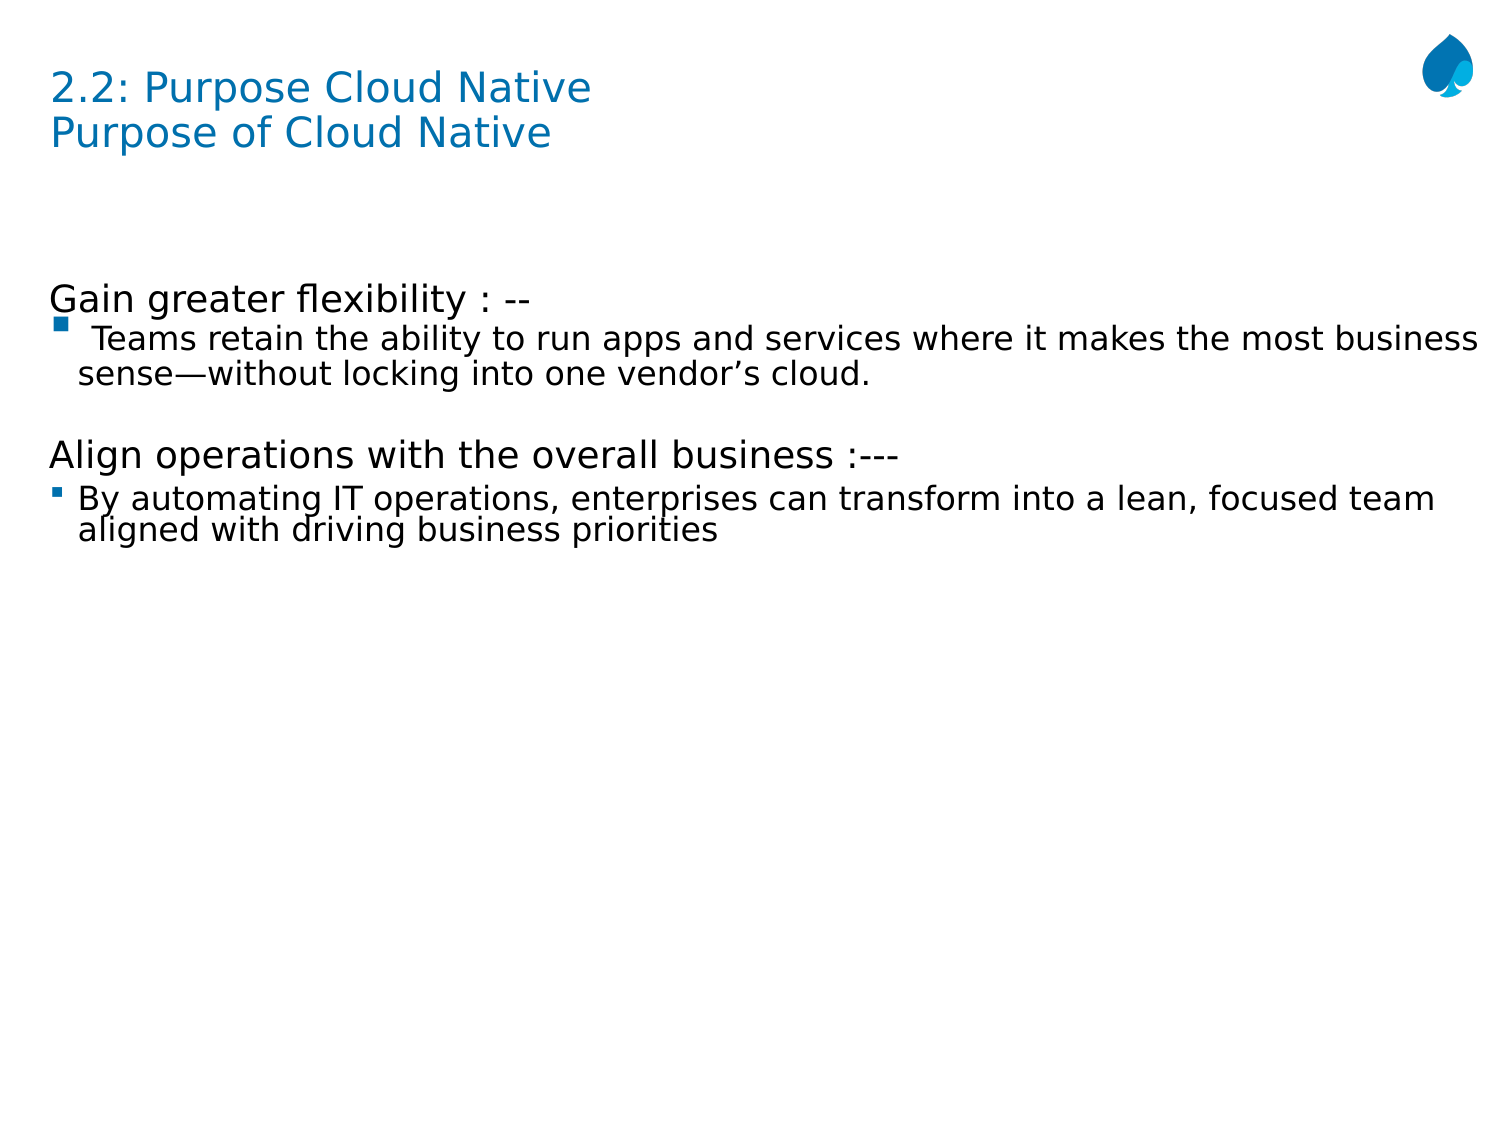

# 2.2: Purpose Cloud Native Purpose of Cloud Native

Gain greater flexibility : --
 Teams retain the ability to run apps and services where it makes the most business sense—without locking into one vendor’s cloud.

Align operations with the overall business :---
By automating IT operations, enterprises can transform into a lean, focused team aligned with driving business priorities